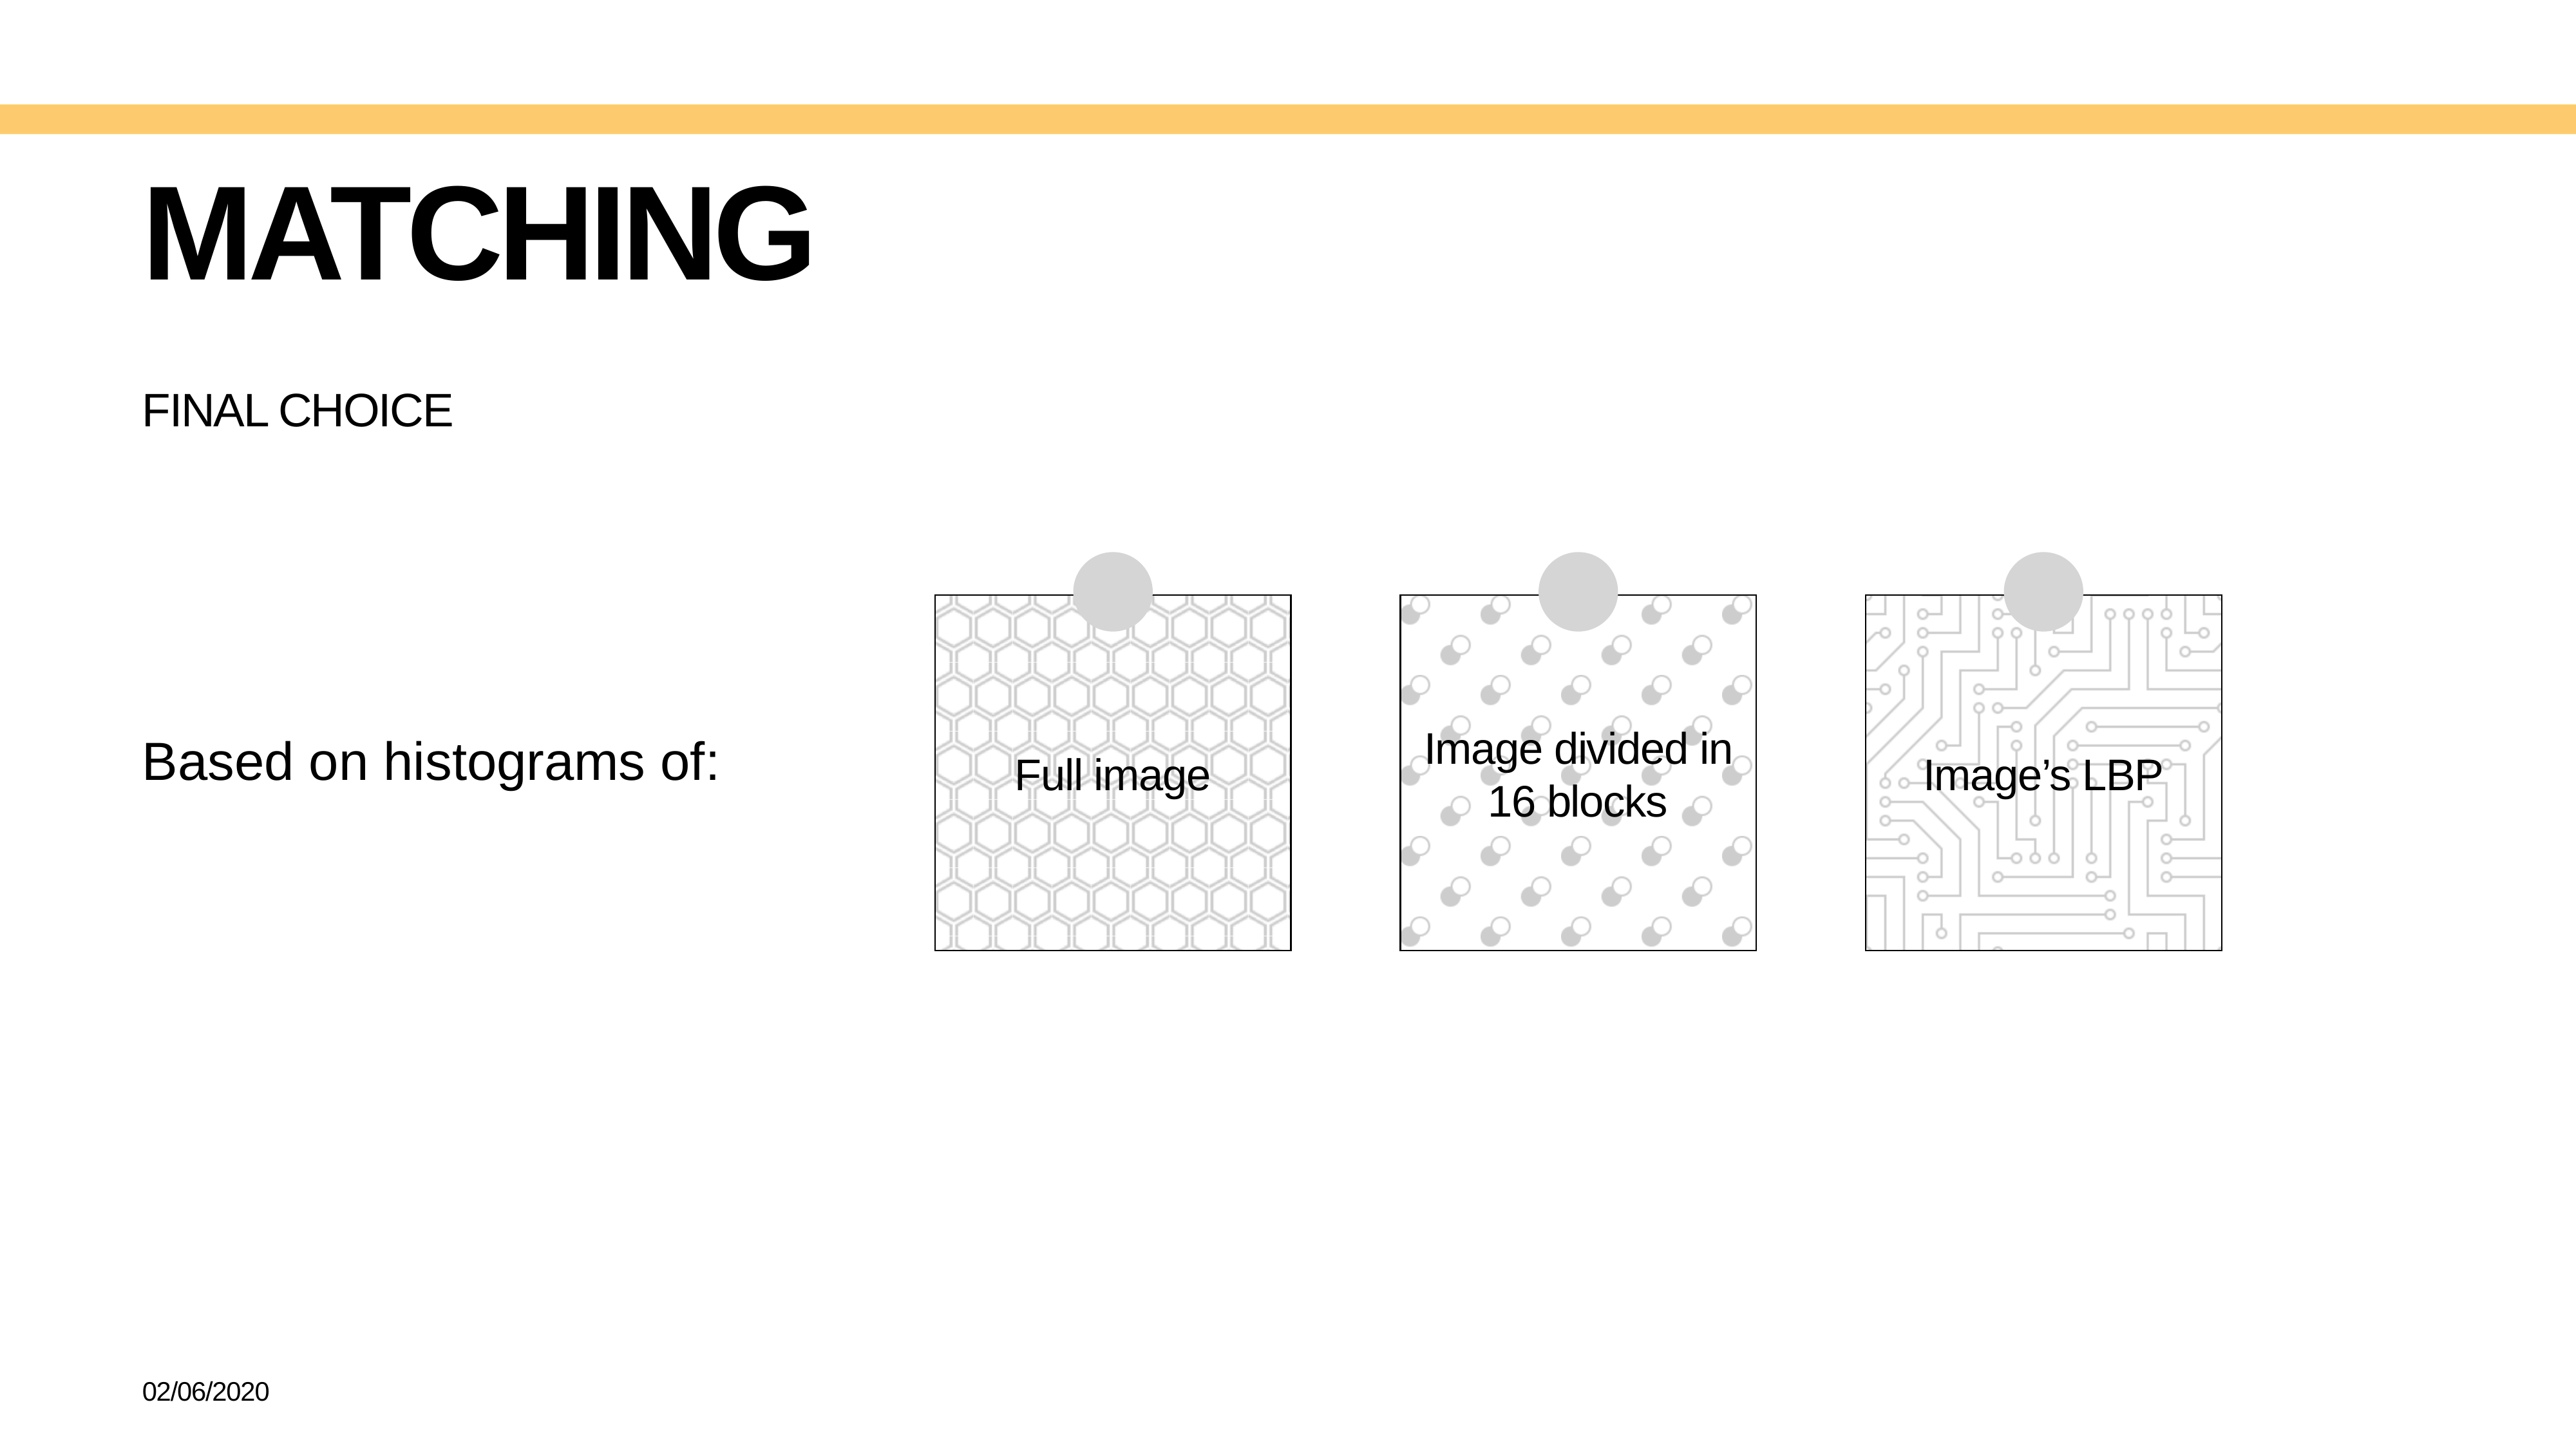

# Matching
Final choice

Full image

Image divided in 16 blocks

Image’s LBP
Based on histograms of:
02/06/2020
16